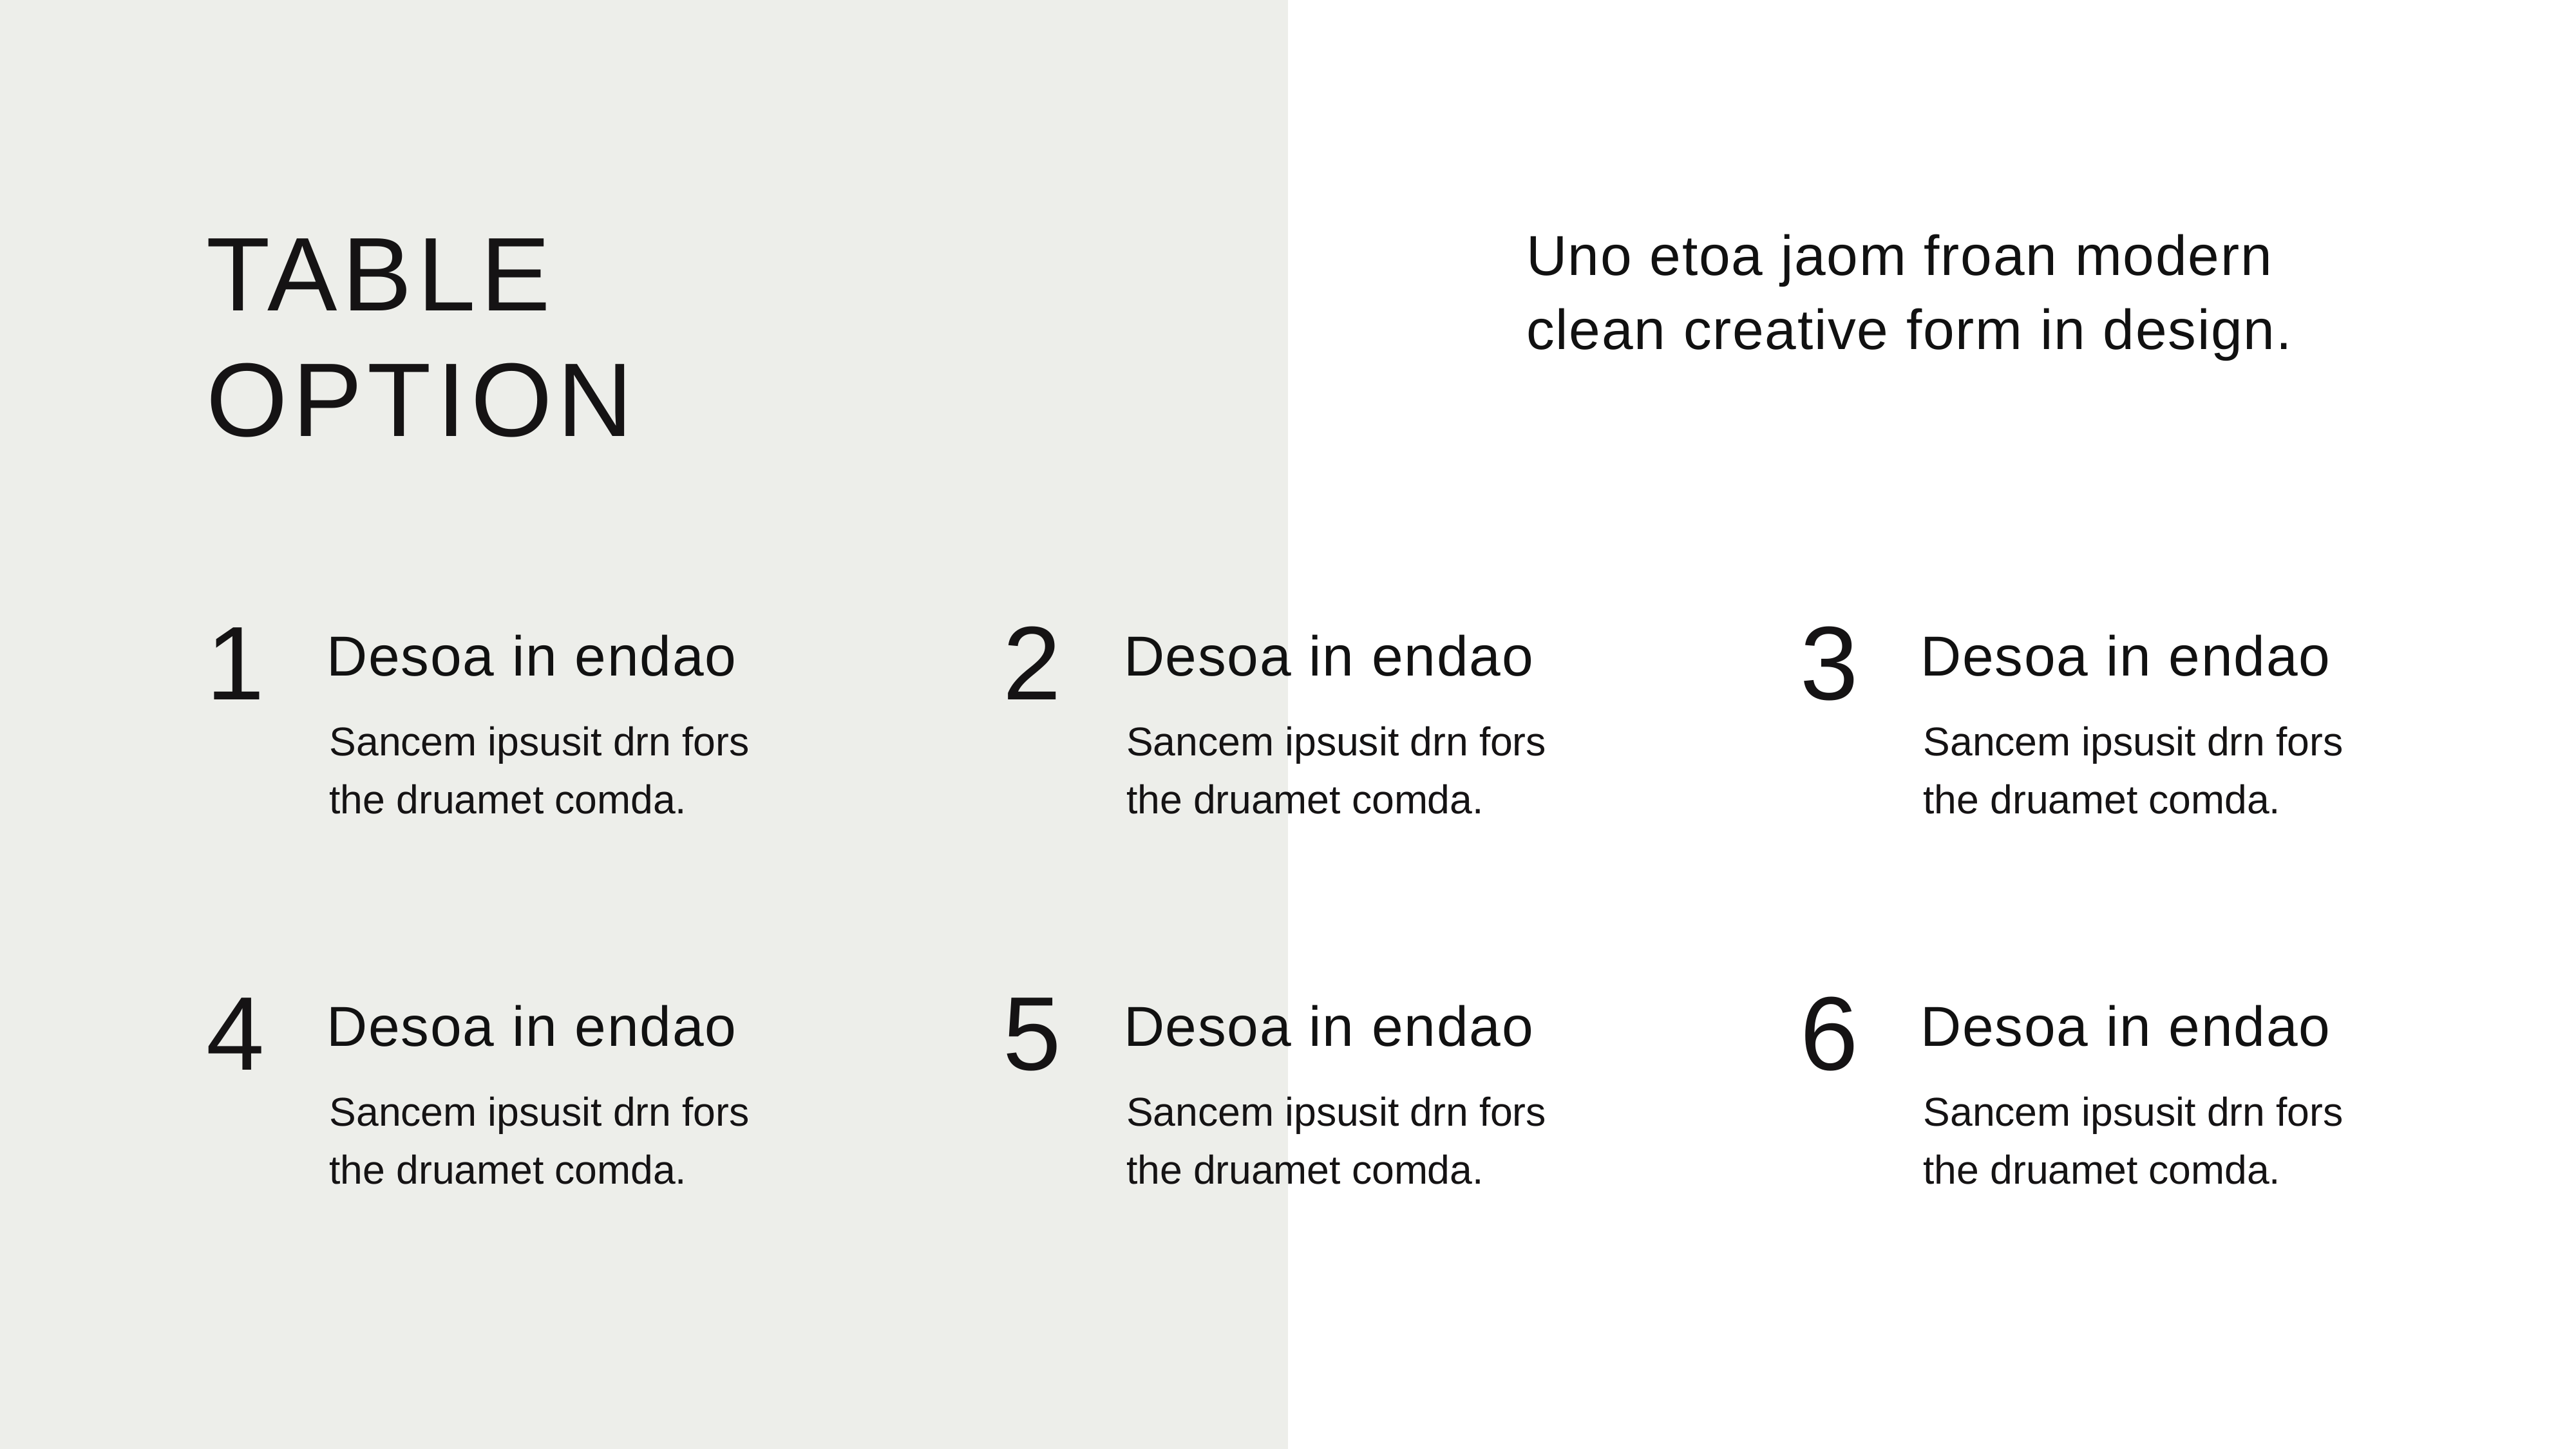

Uno etoa jaom froan modern clean creative form in design.
TABLE OPTION
1
Desoa in endao
Sancem ipsusit drn fors the druamet comda.
2
Desoa in endao
Sancem ipsusit drn fors the druamet comda.
3
Desoa in endao
Sancem ipsusit drn fors the druamet comda.
4
Desoa in endao
Sancem ipsusit drn fors the druamet comda.
5
Desoa in endao
Sancem ipsusit drn fors the druamet comda.
6
Desoa in endao
Sancem ipsusit drn fors the druamet comda.